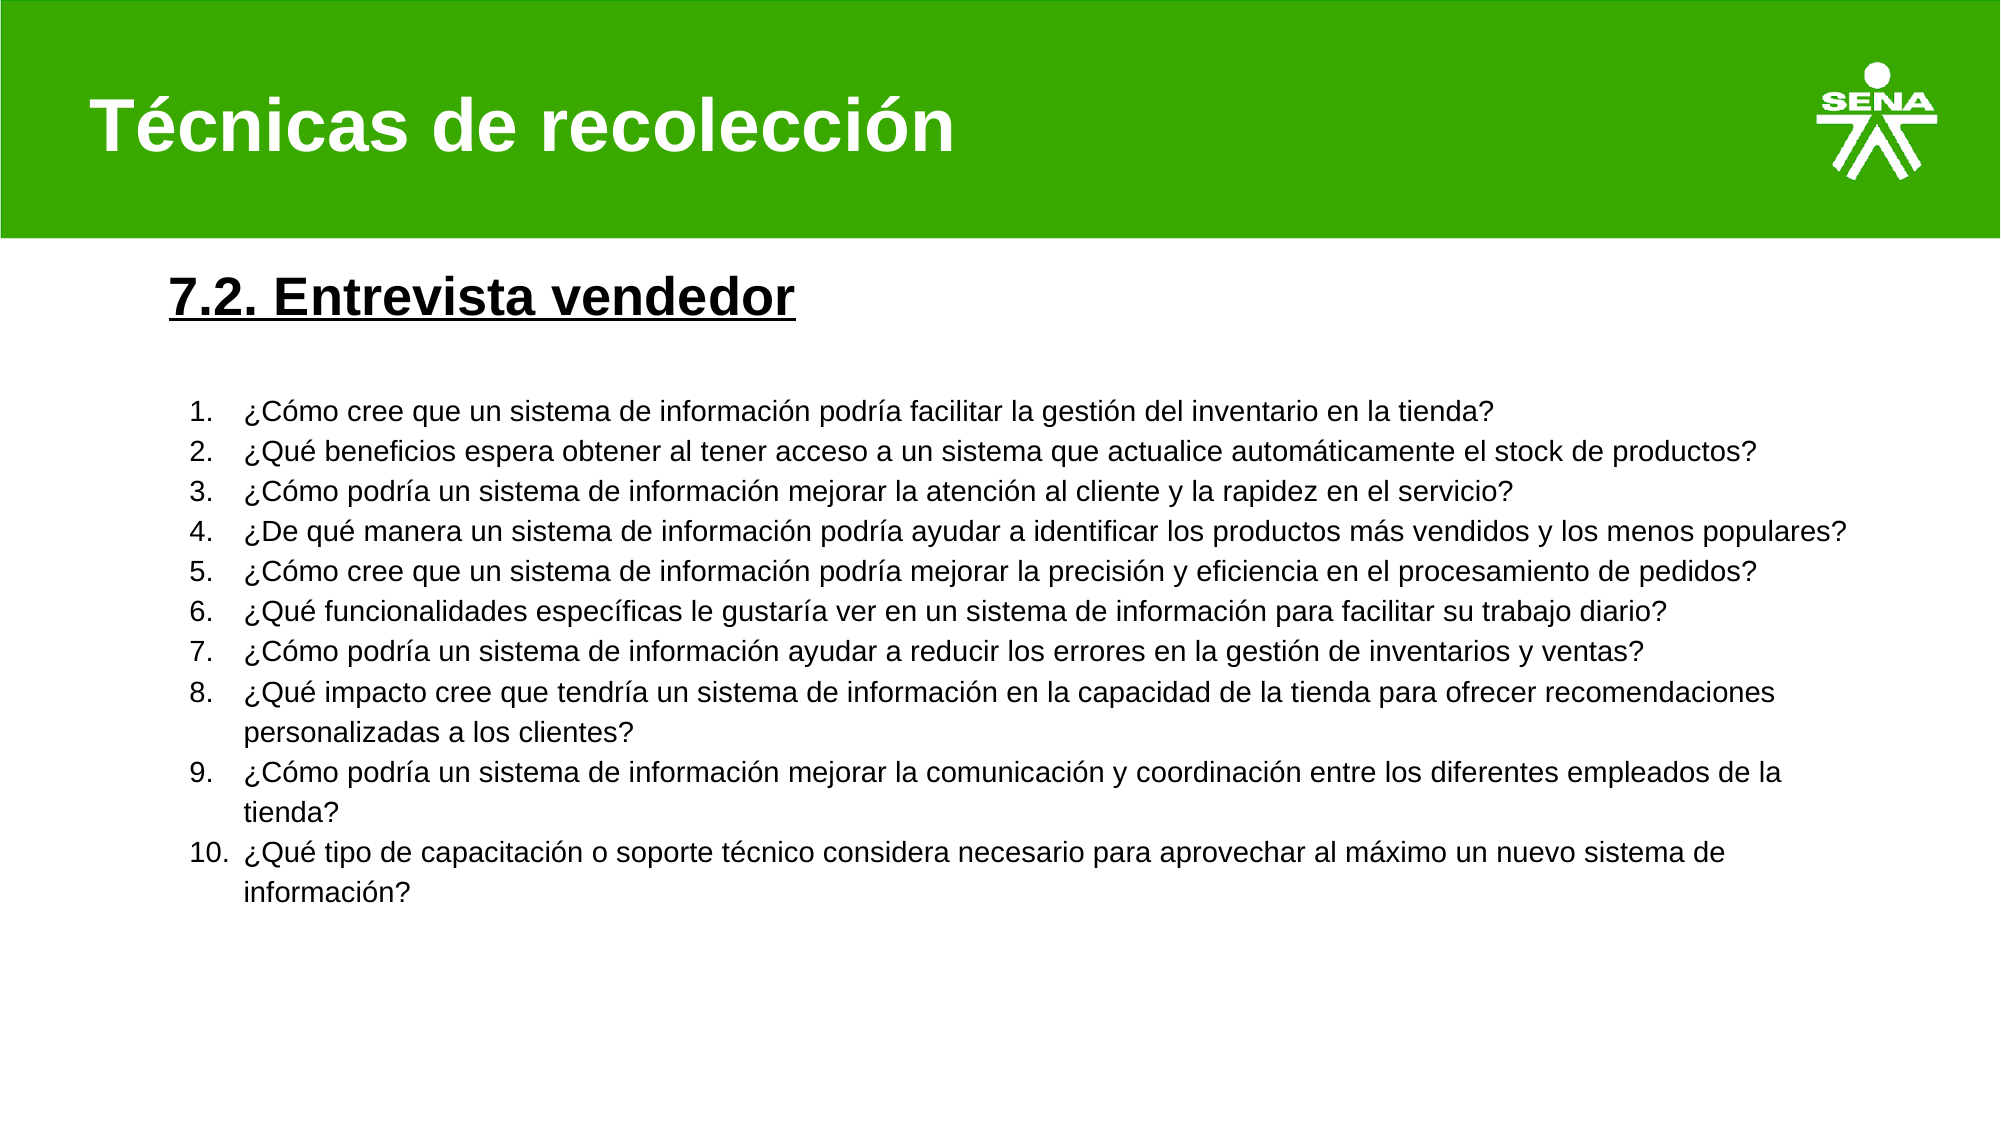

# Técnicas de recolección

7.2. Entrevista vendedor
¿Cómo cree que un sistema de información podría facilitar la gestión del inventario en la tienda?
¿Qué beneficios espera obtener al tener acceso a un sistema que actualice automáticamente el stock de productos?
¿Cómo podría un sistema de información mejorar la atención al cliente y la rapidez en el servicio?
¿De qué manera un sistema de información podría ayudar a identificar los productos más vendidos y los menos populares?
¿Cómo cree que un sistema de información podría mejorar la precisión y eficiencia en el procesamiento de pedidos?
¿Qué funcionalidades específicas le gustaría ver en un sistema de información para facilitar su trabajo diario?
¿Cómo podría un sistema de información ayudar a reducir los errores en la gestión de inventarios y ventas?
¿Qué impacto cree que tendría un sistema de información en la capacidad de la tienda para ofrecer recomendaciones personalizadas a los clientes?
¿Cómo podría un sistema de información mejorar la comunicación y coordinación entre los diferentes empleados de la tienda?
¿Qué tipo de capacitación o soporte técnico considera necesario para aprovechar al máximo un nuevo sistema de información?